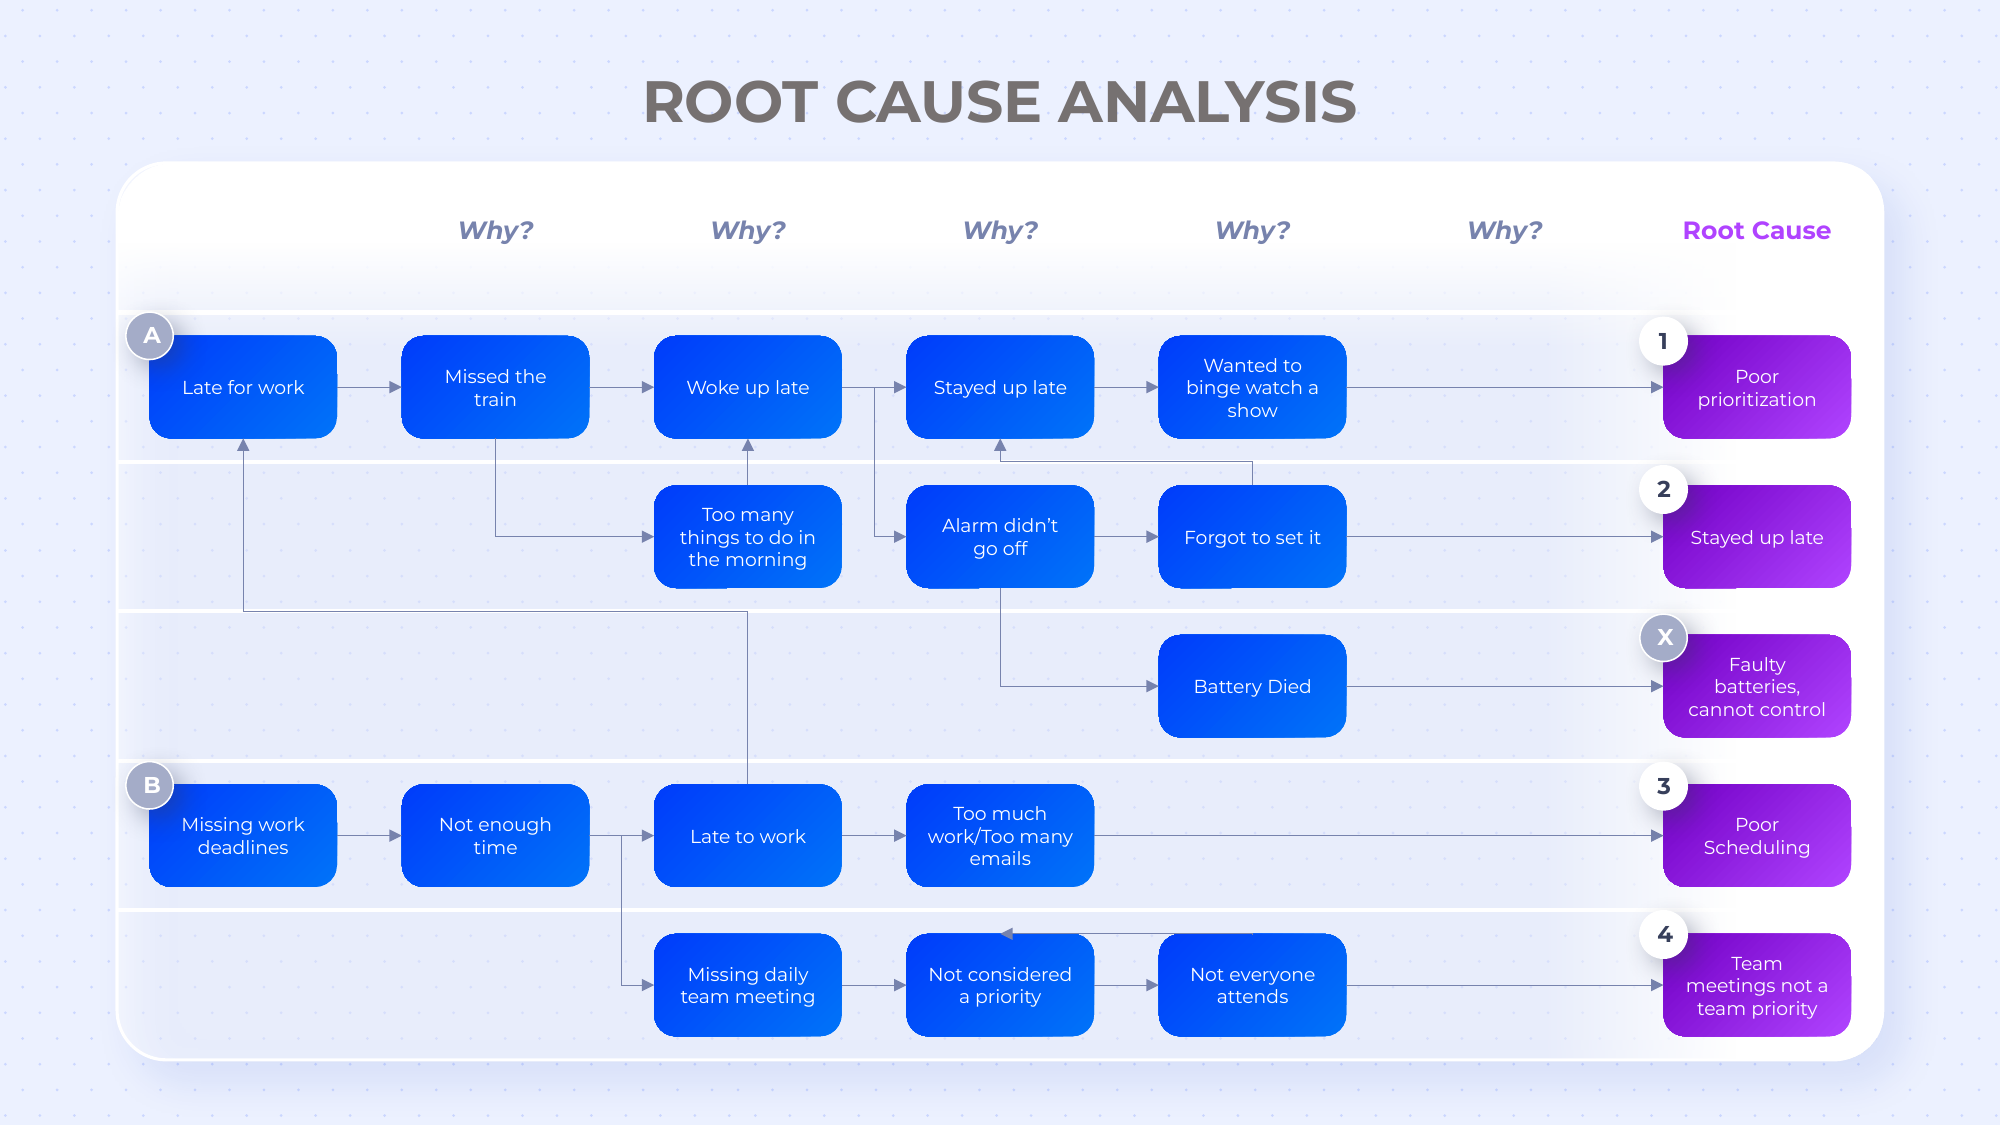

ROOT CAUSE ANALYSIS

Why?
Why?
Why?
Why?
Why?
Root Cause
A
1
Late for work
Missed the train
Woke up late
Stayed up late
Wanted to binge watch a show
Poor prioritization
2
Too many things to do in the morning
Alarm didn’t go off
Forgot to set it
Stayed up late
X
Battery Died
Faulty batteries, cannot control
B
3
Missing work deadlines
Not enough time
Late to work
Too much work/Too many emails
Poor Scheduling
4
Missing daily team meeting
Not considered a priority
Not everyone attends
Team meetings not a team priority